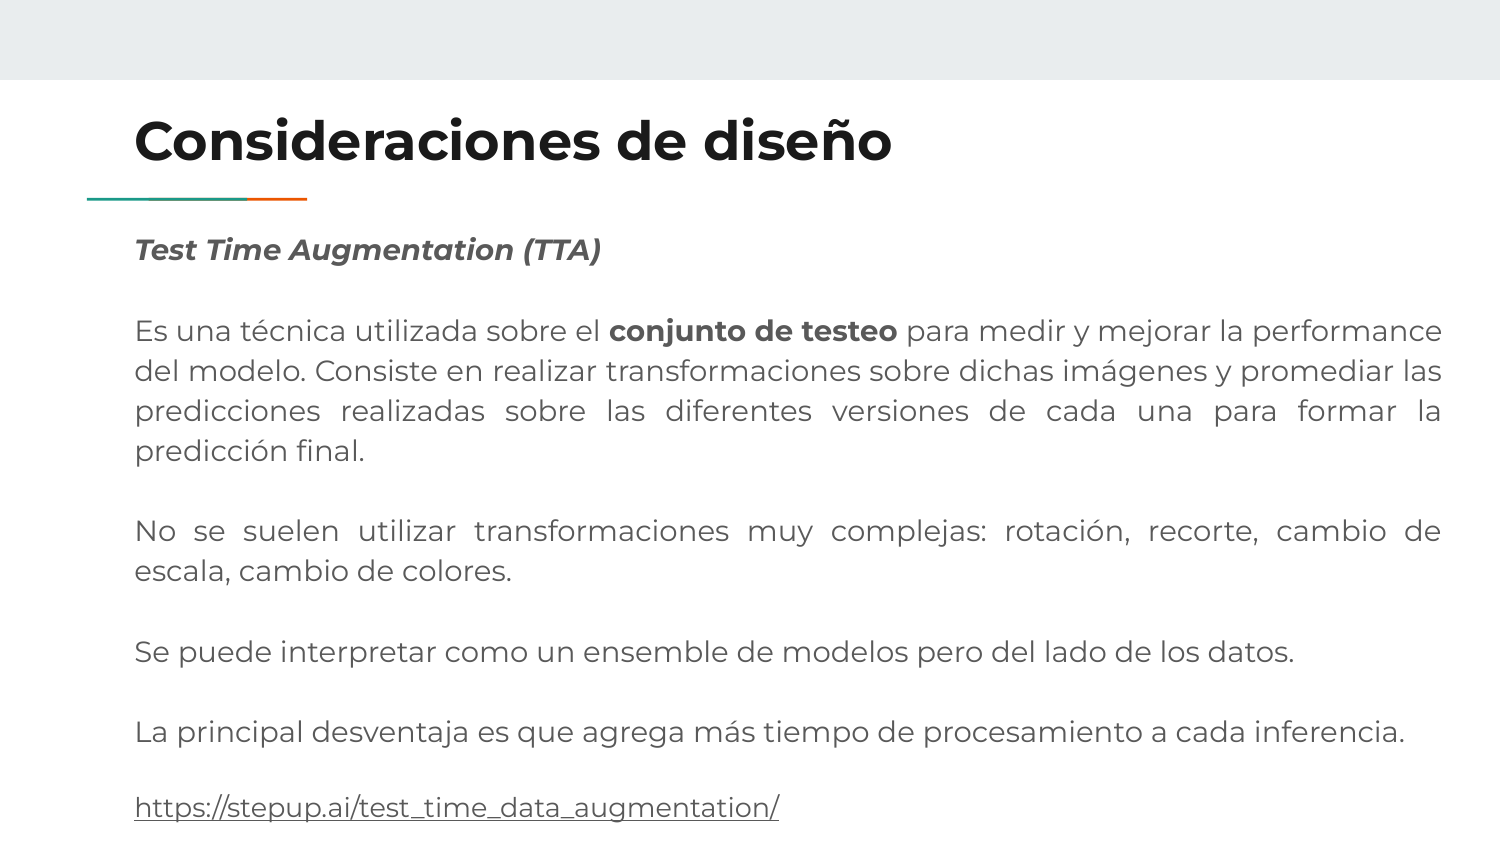

# Consideraciones de diseño
Test Time Augmentation (TTA)

Es una técnica utilizada sobre el conjunto de testeo para medir y mejorar la performance del modelo. Consiste en realizar transformaciones sobre dichas imágenes y promediar las predicciones realizadas sobre las diferentes versiones de cada una para formar la predicción final.

No se suelen utilizar transformaciones muy complejas: rotación, recorte, cambio de escala, cambio de colores.

Se puede interpretar como un ensemble de modelos pero del lado de los datos.

La principal desventaja es que agrega más tiempo de procesamiento a cada inferencia.

https://stepup.ai/test_time_data_augmentation/